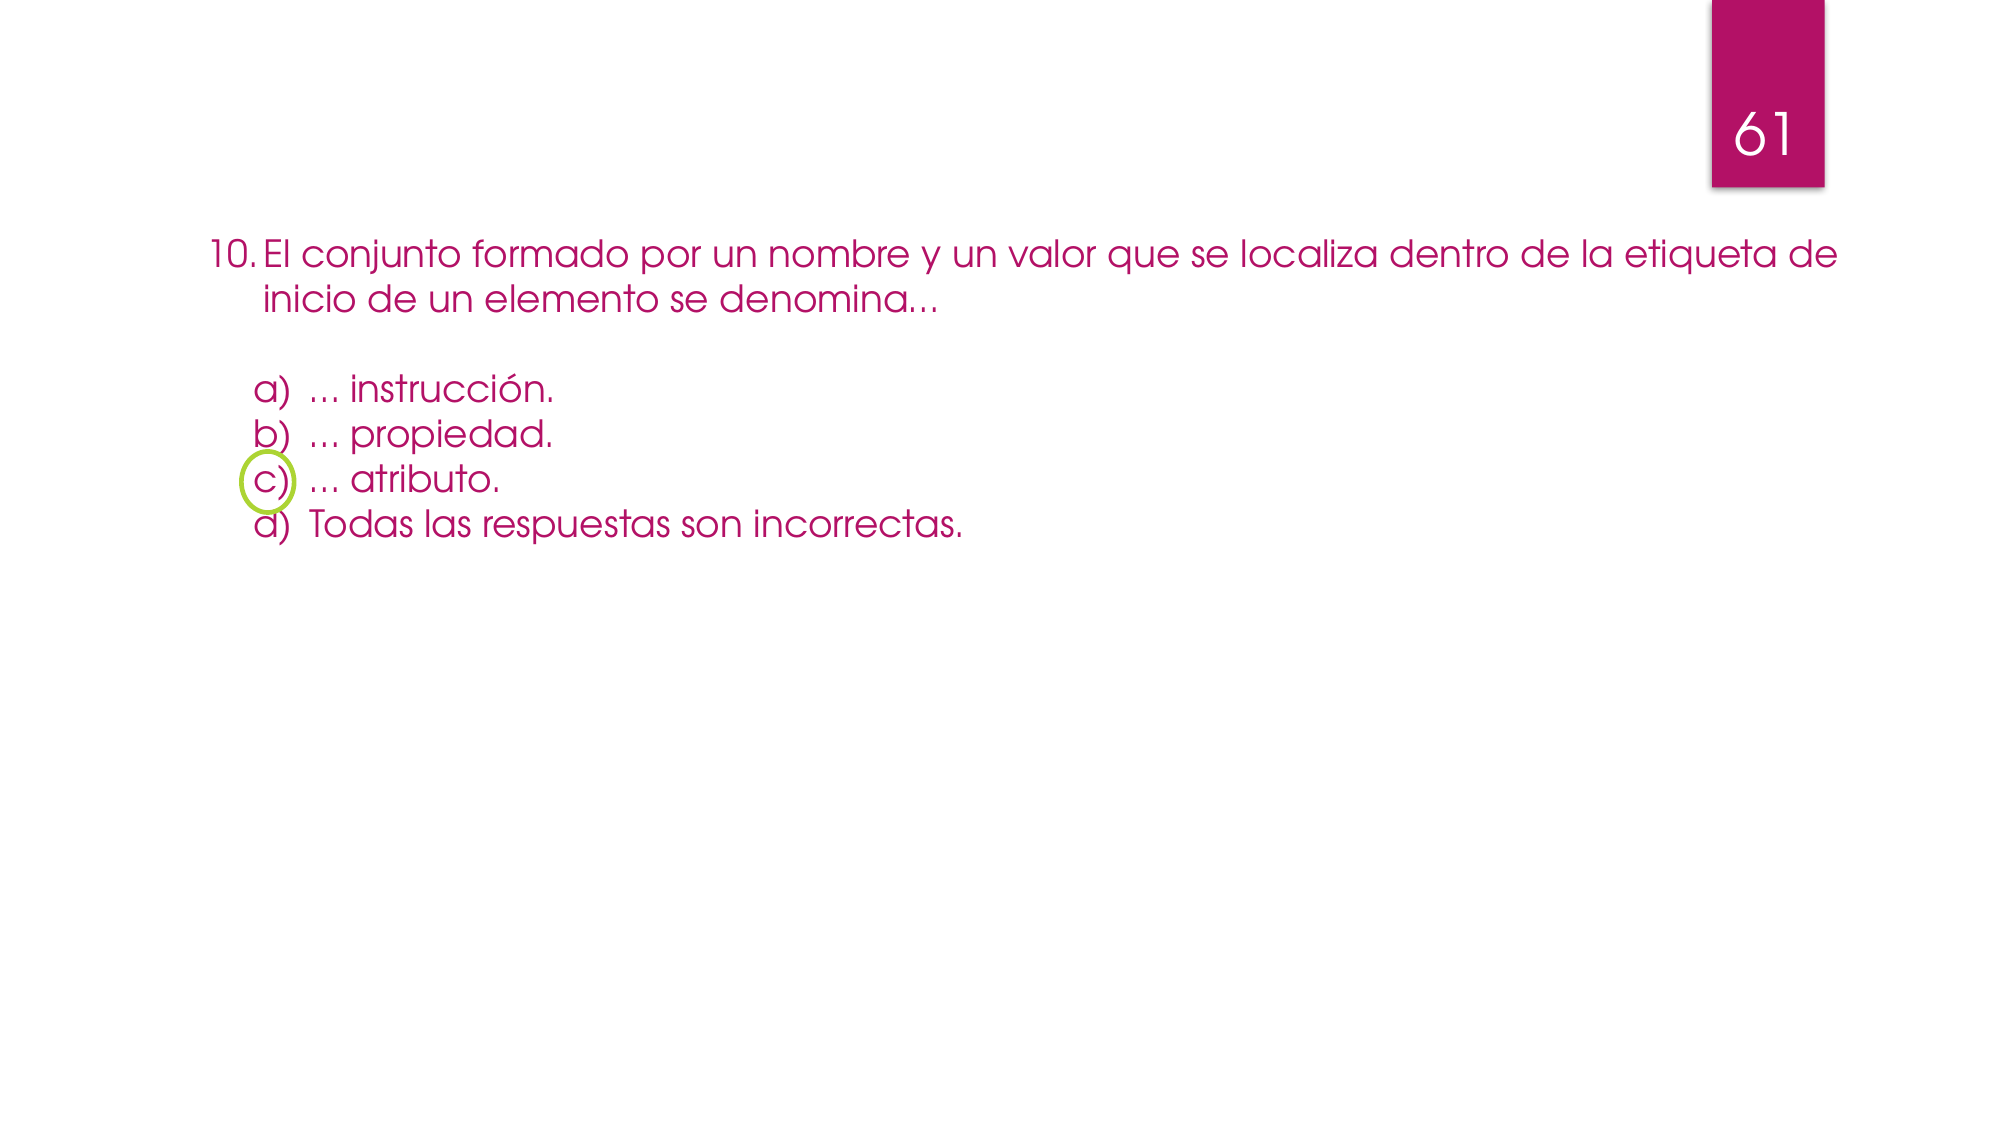

61
El conjunto formado por un nombre y un valor que se localiza dentro de la etiqueta de inicio de un elemento se denomina…

… instrucción.
… propiedad.
… atributo.
Todas las respuestas son incorrectas.